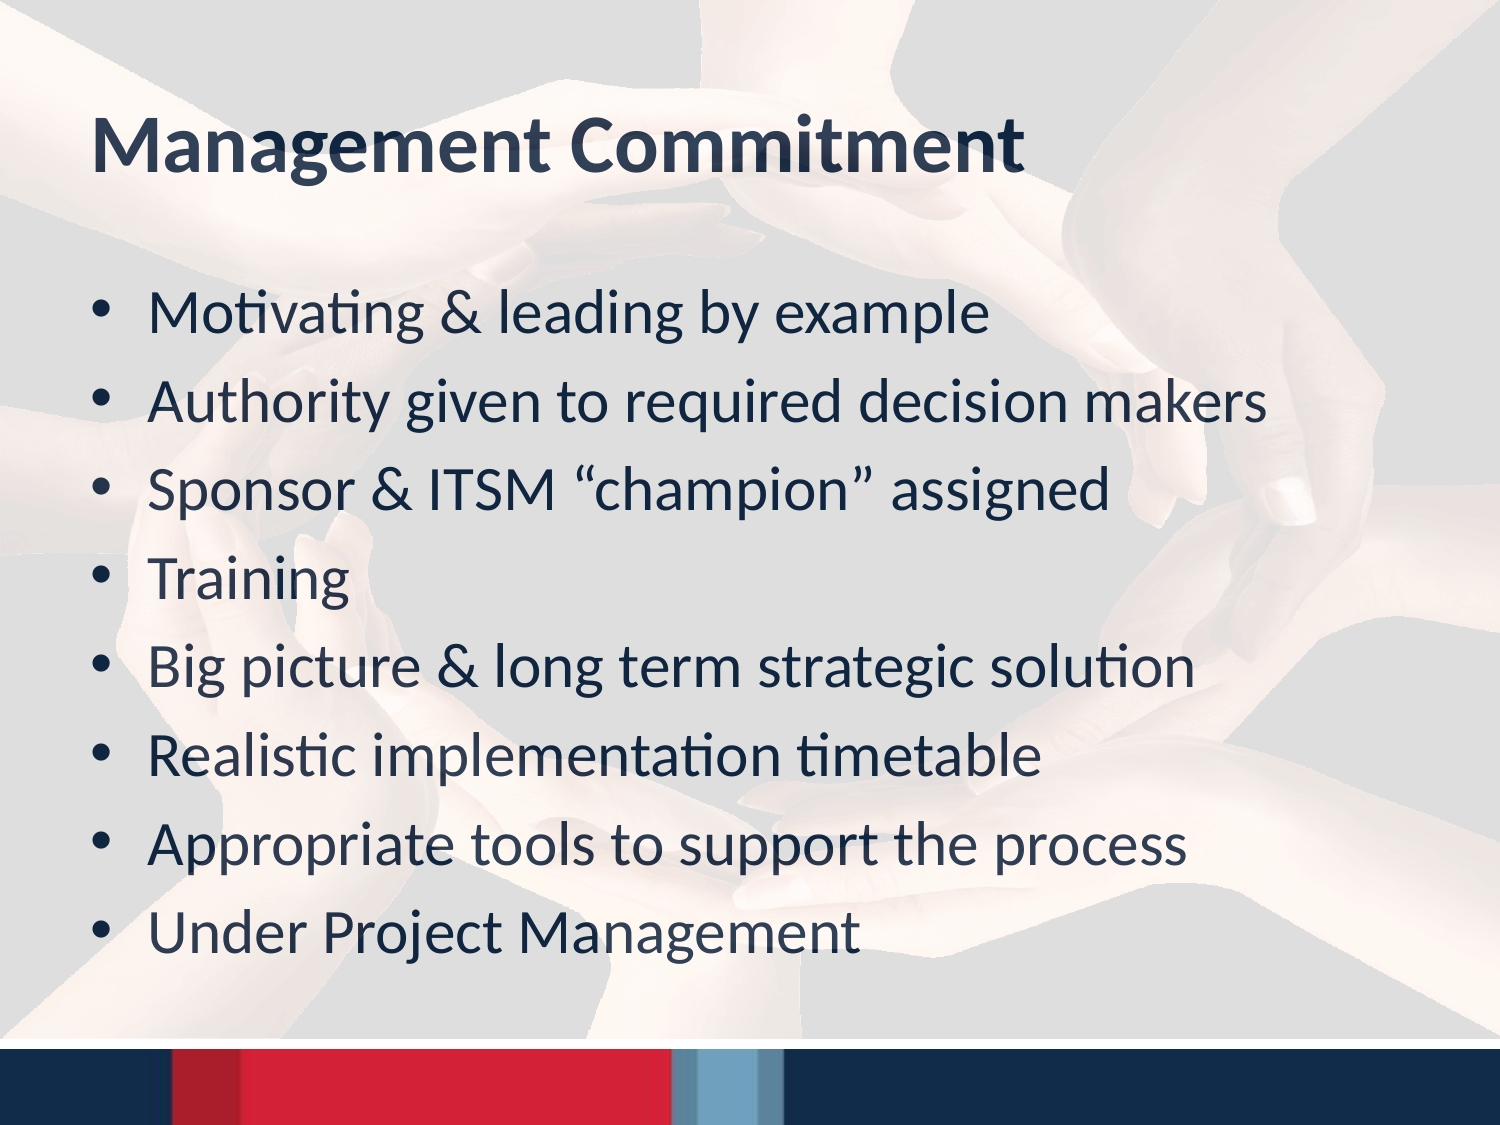

# Management Commitment
Motivating & leading by example
Authority given to required decision makers
Sponsor & ITSM “champion” assigned
Training
Big picture & long term strategic solution
Realistic implementation timetable
Appropriate tools to support the process
Under Project Management